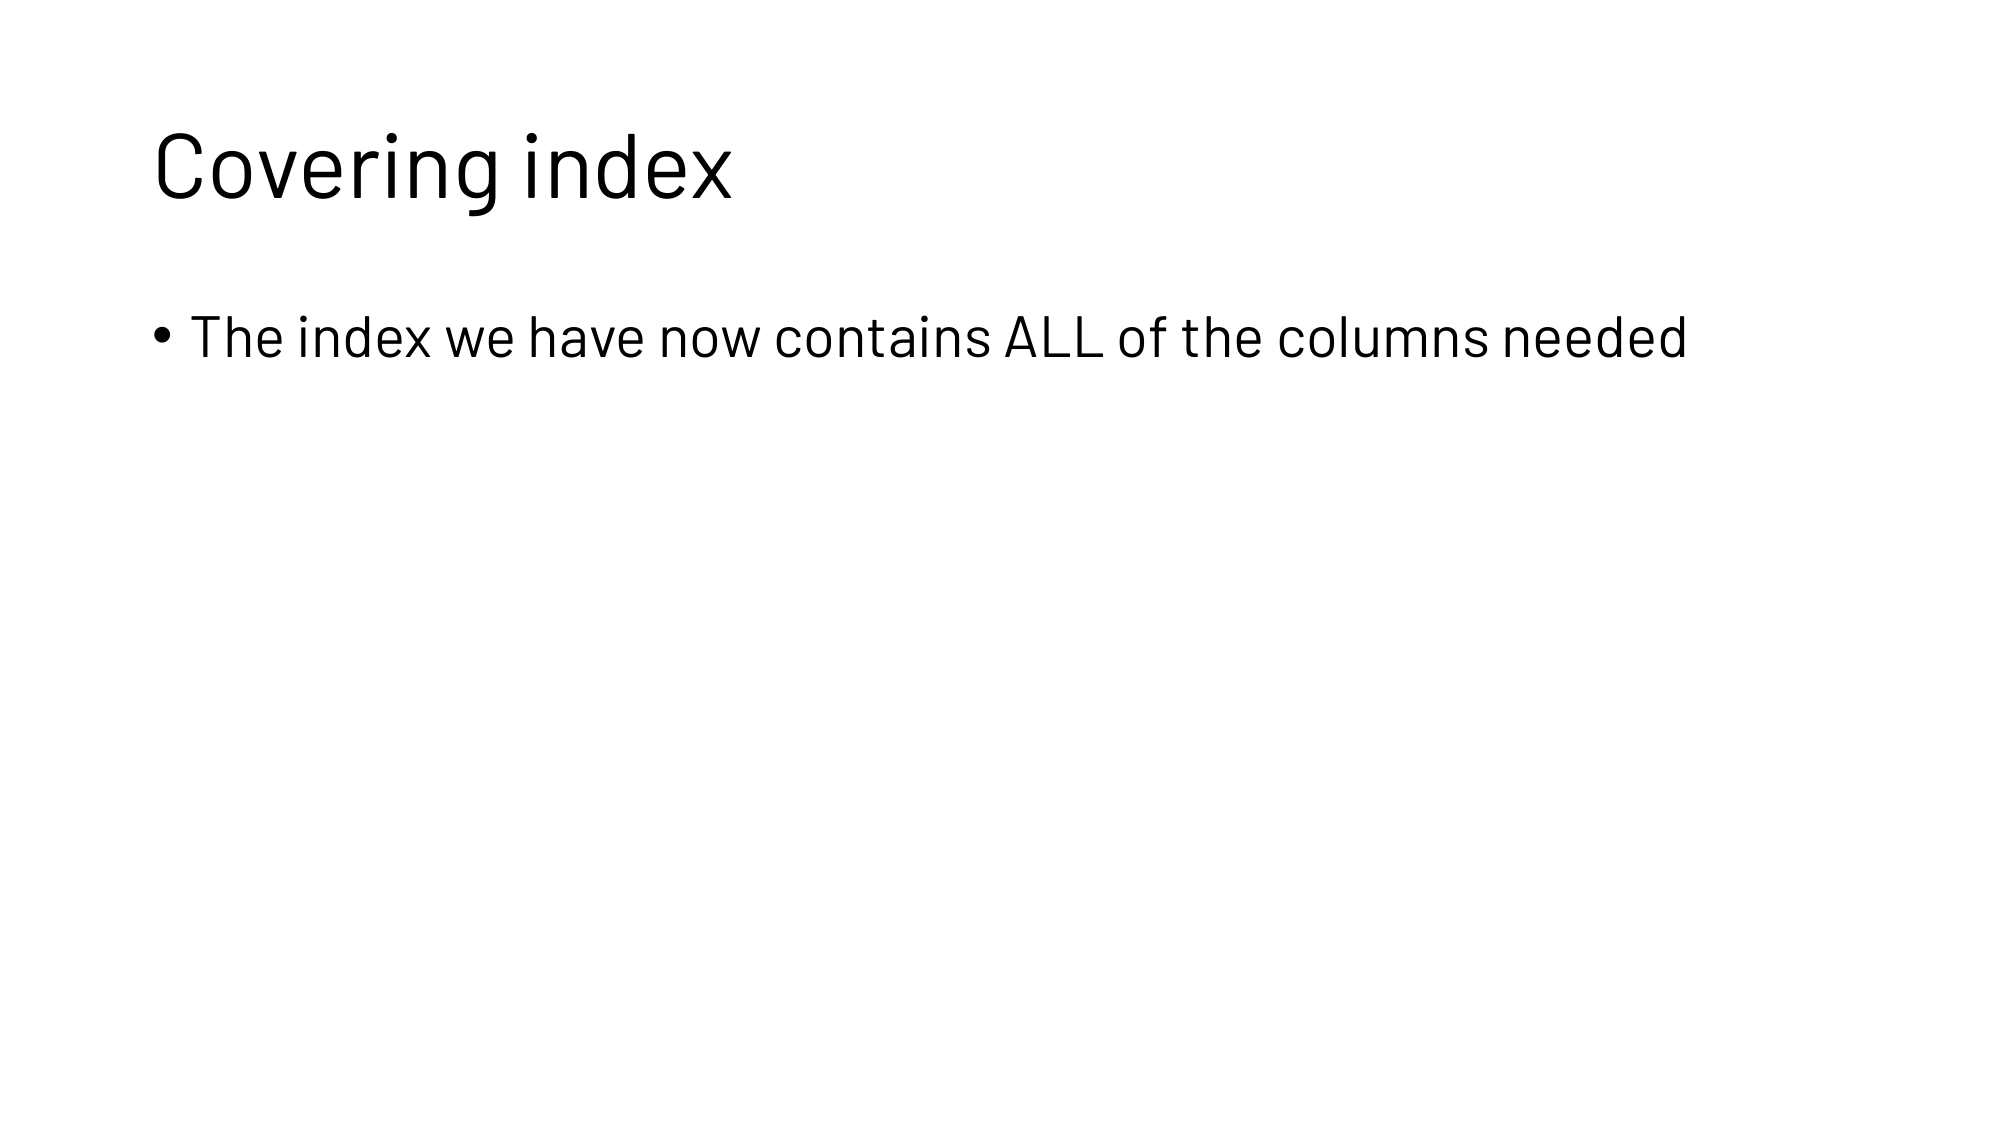

# Covering index
The index we have now contains ALL of the columns needed